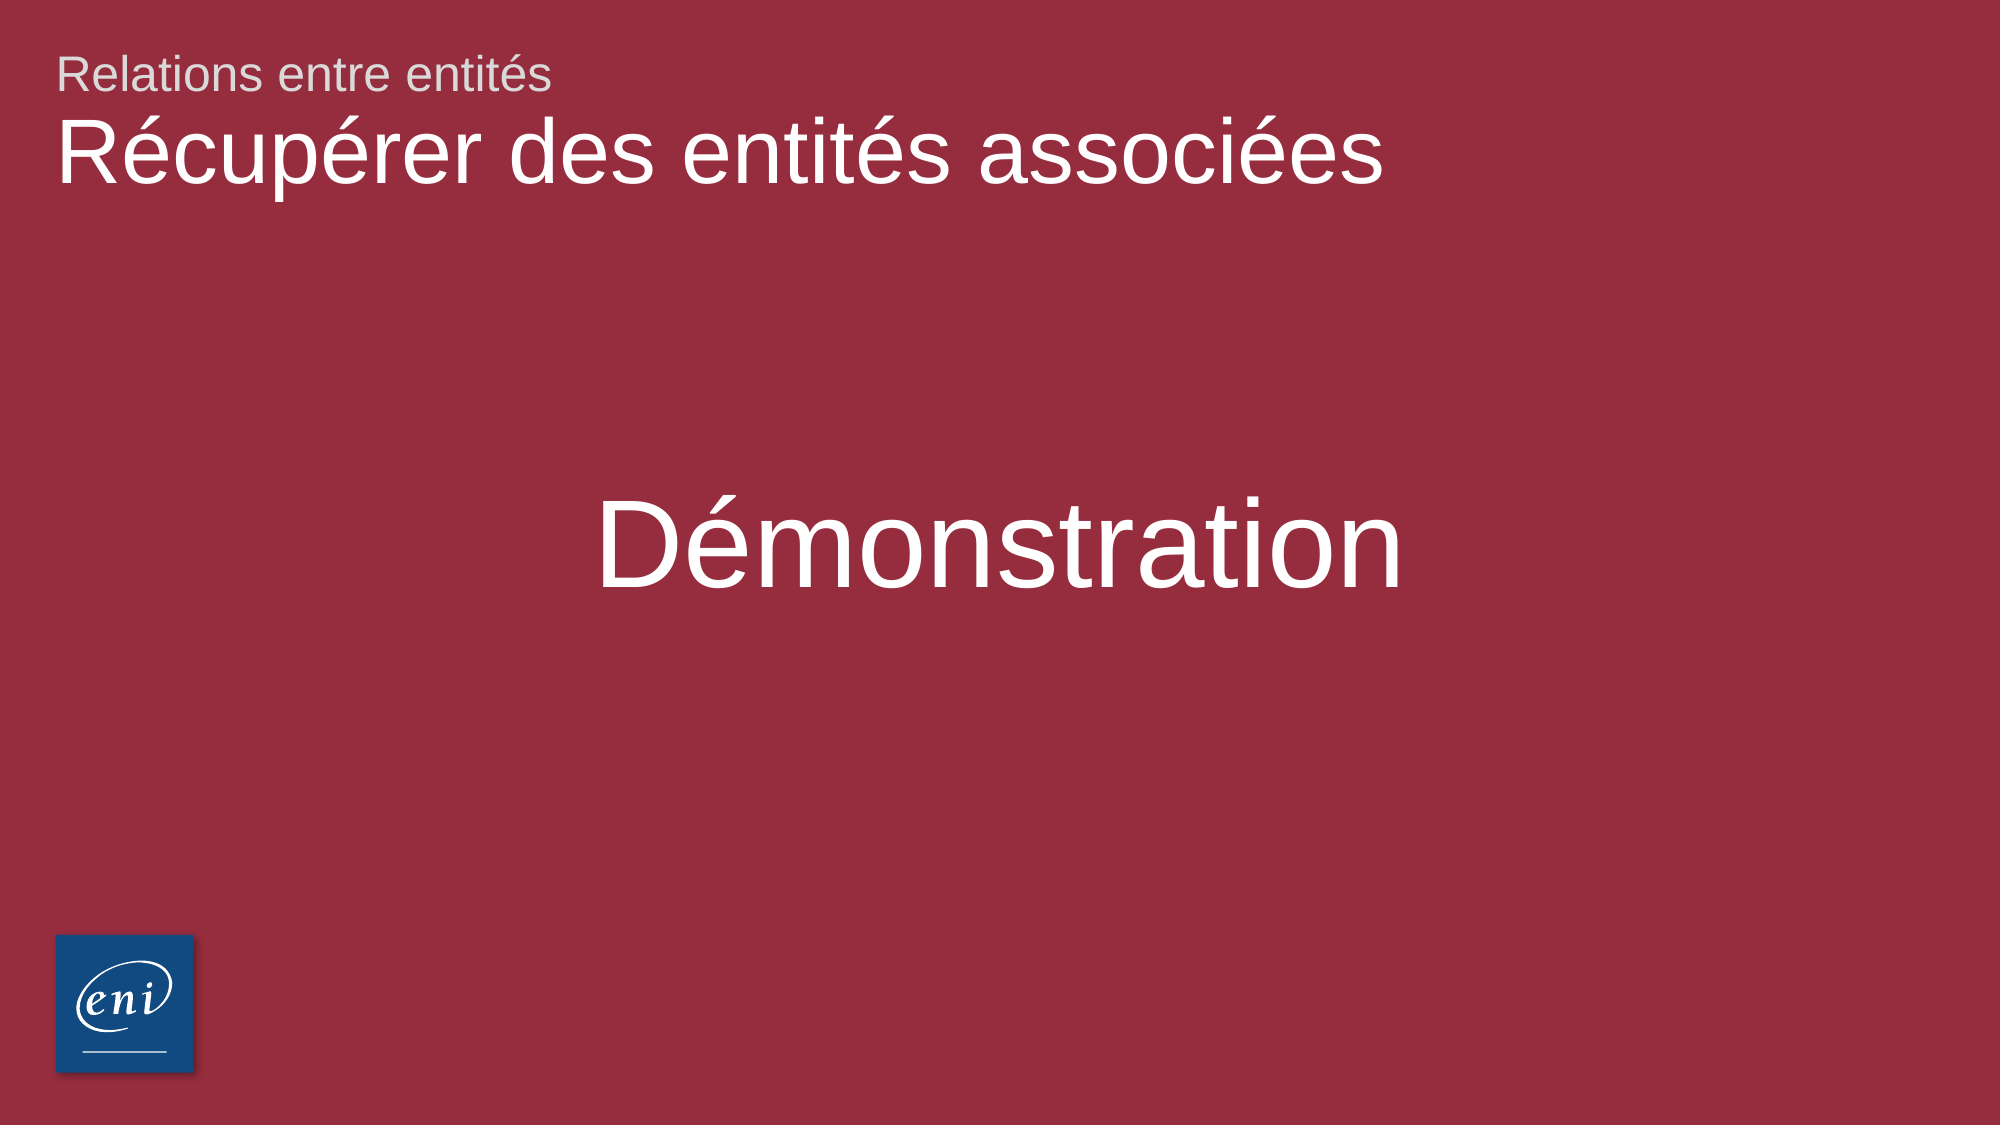

Relations entre entités
# Récupérer des entités associées